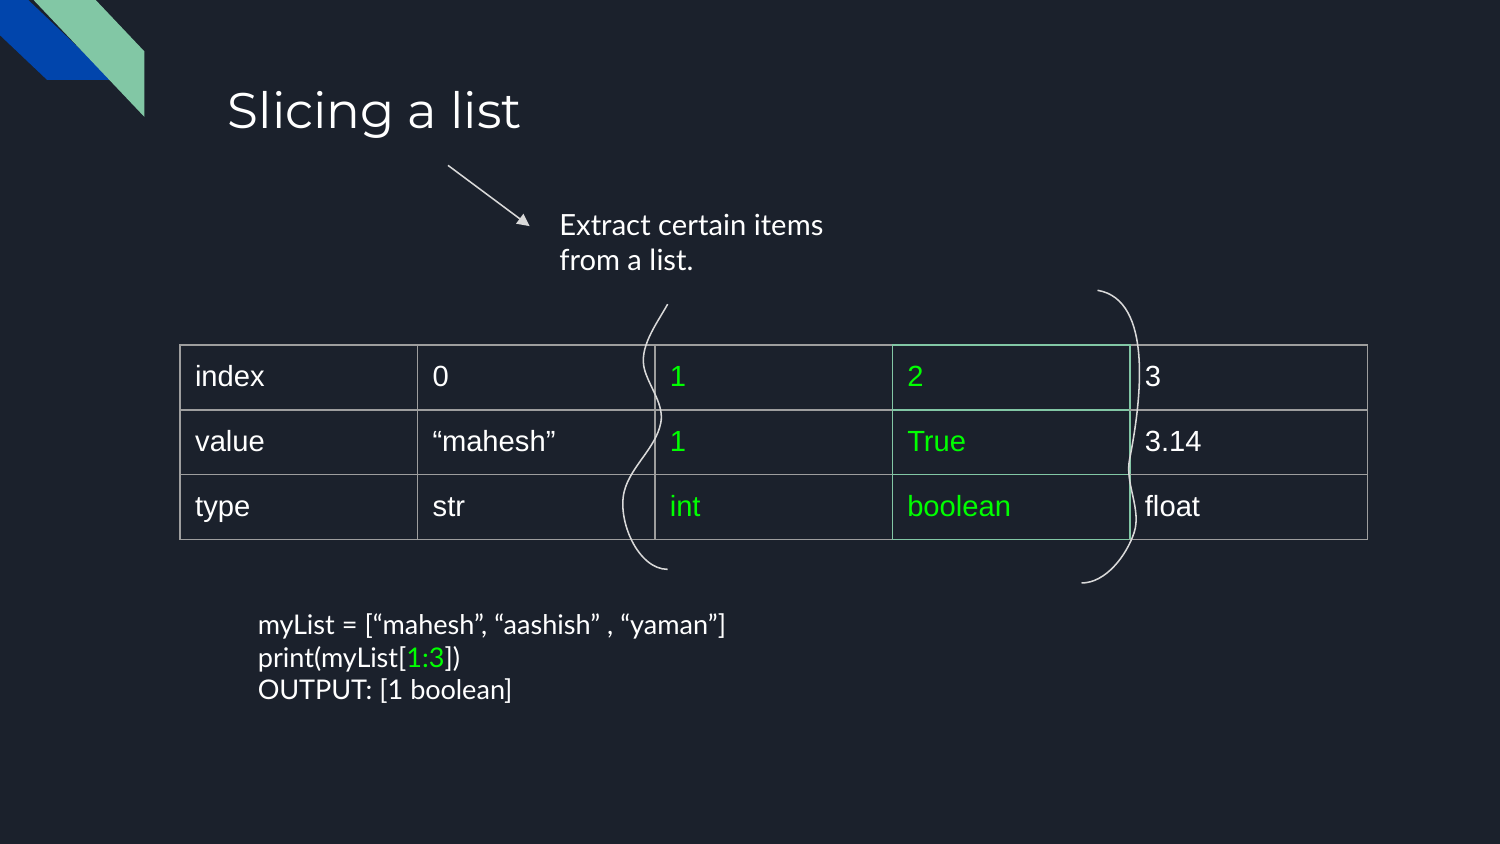

# Slicing a list
Extract certain items from a list.

| index | 0 | 1 | 2 | 3 |
| --- | --- | --- | --- | --- |
| value | “mahesh” | 1 | True | 3.14 |
| type | str | int | boolean | float |
myList = [“mahesh”, “aashish” , “yaman”]
print(myList[1:3])
OUTPUT: [1 boolean]